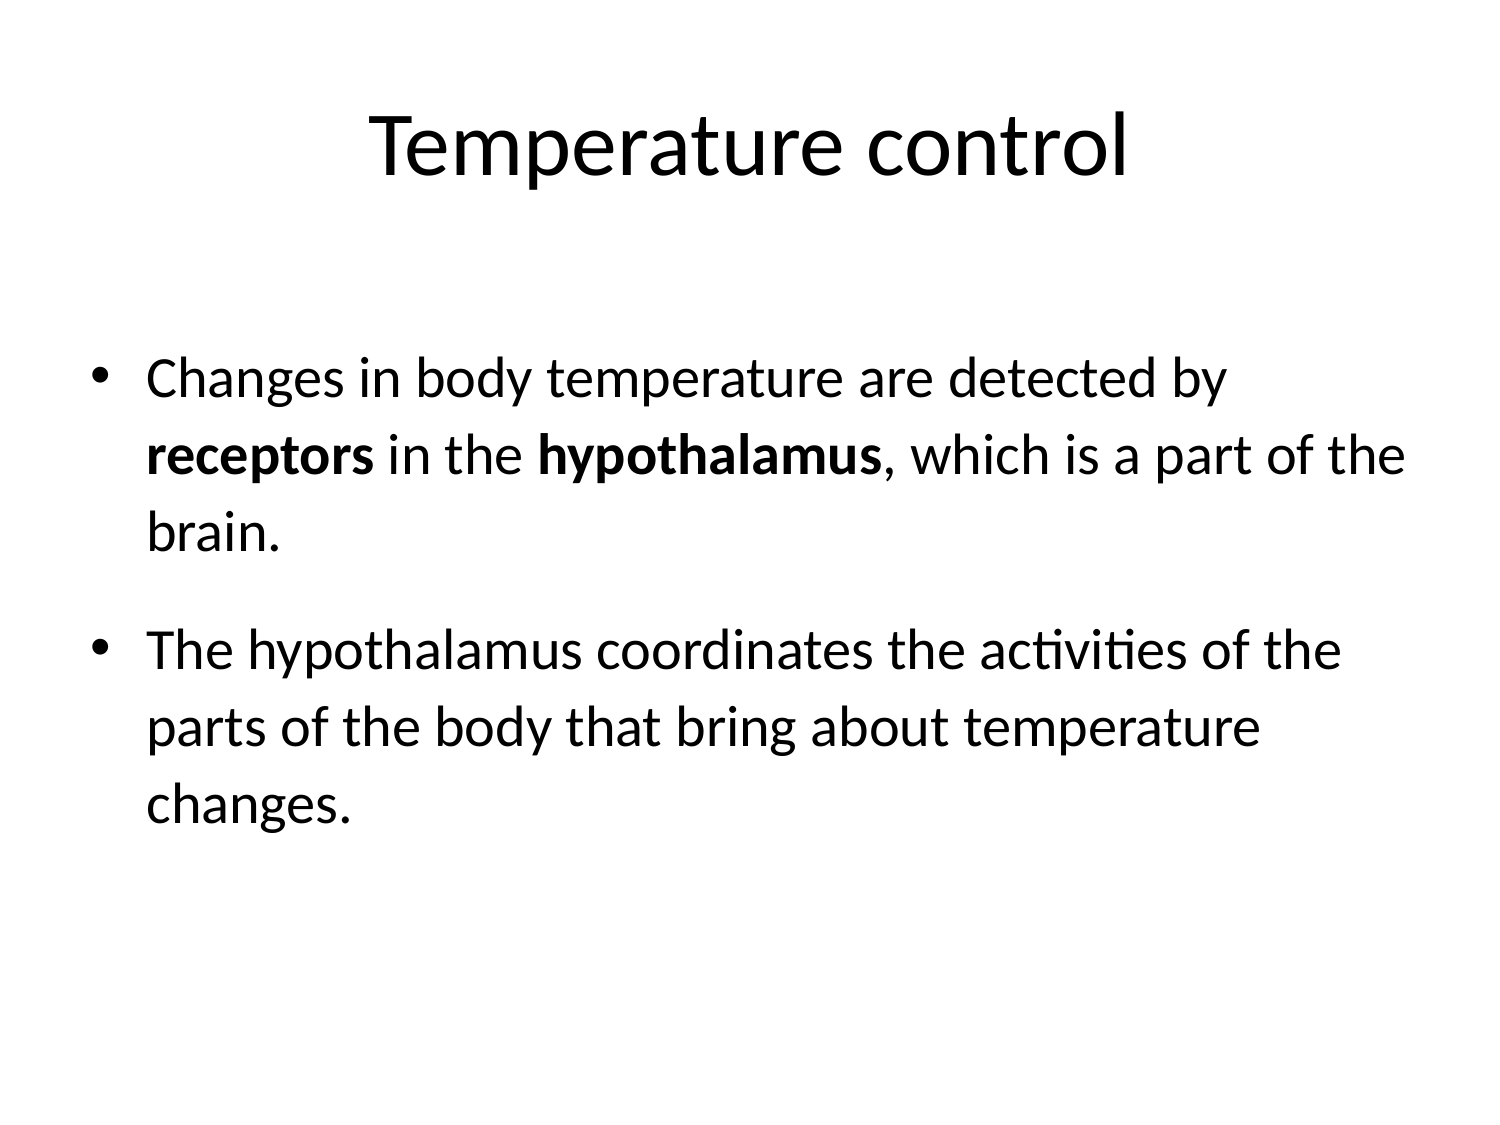

# Temperature control
Changes in body temperature are detected by receptors in the hypothalamus, which is a part of the brain.
The hypothalamus coordinates the activities of the parts of the body that bring about temperature changes.